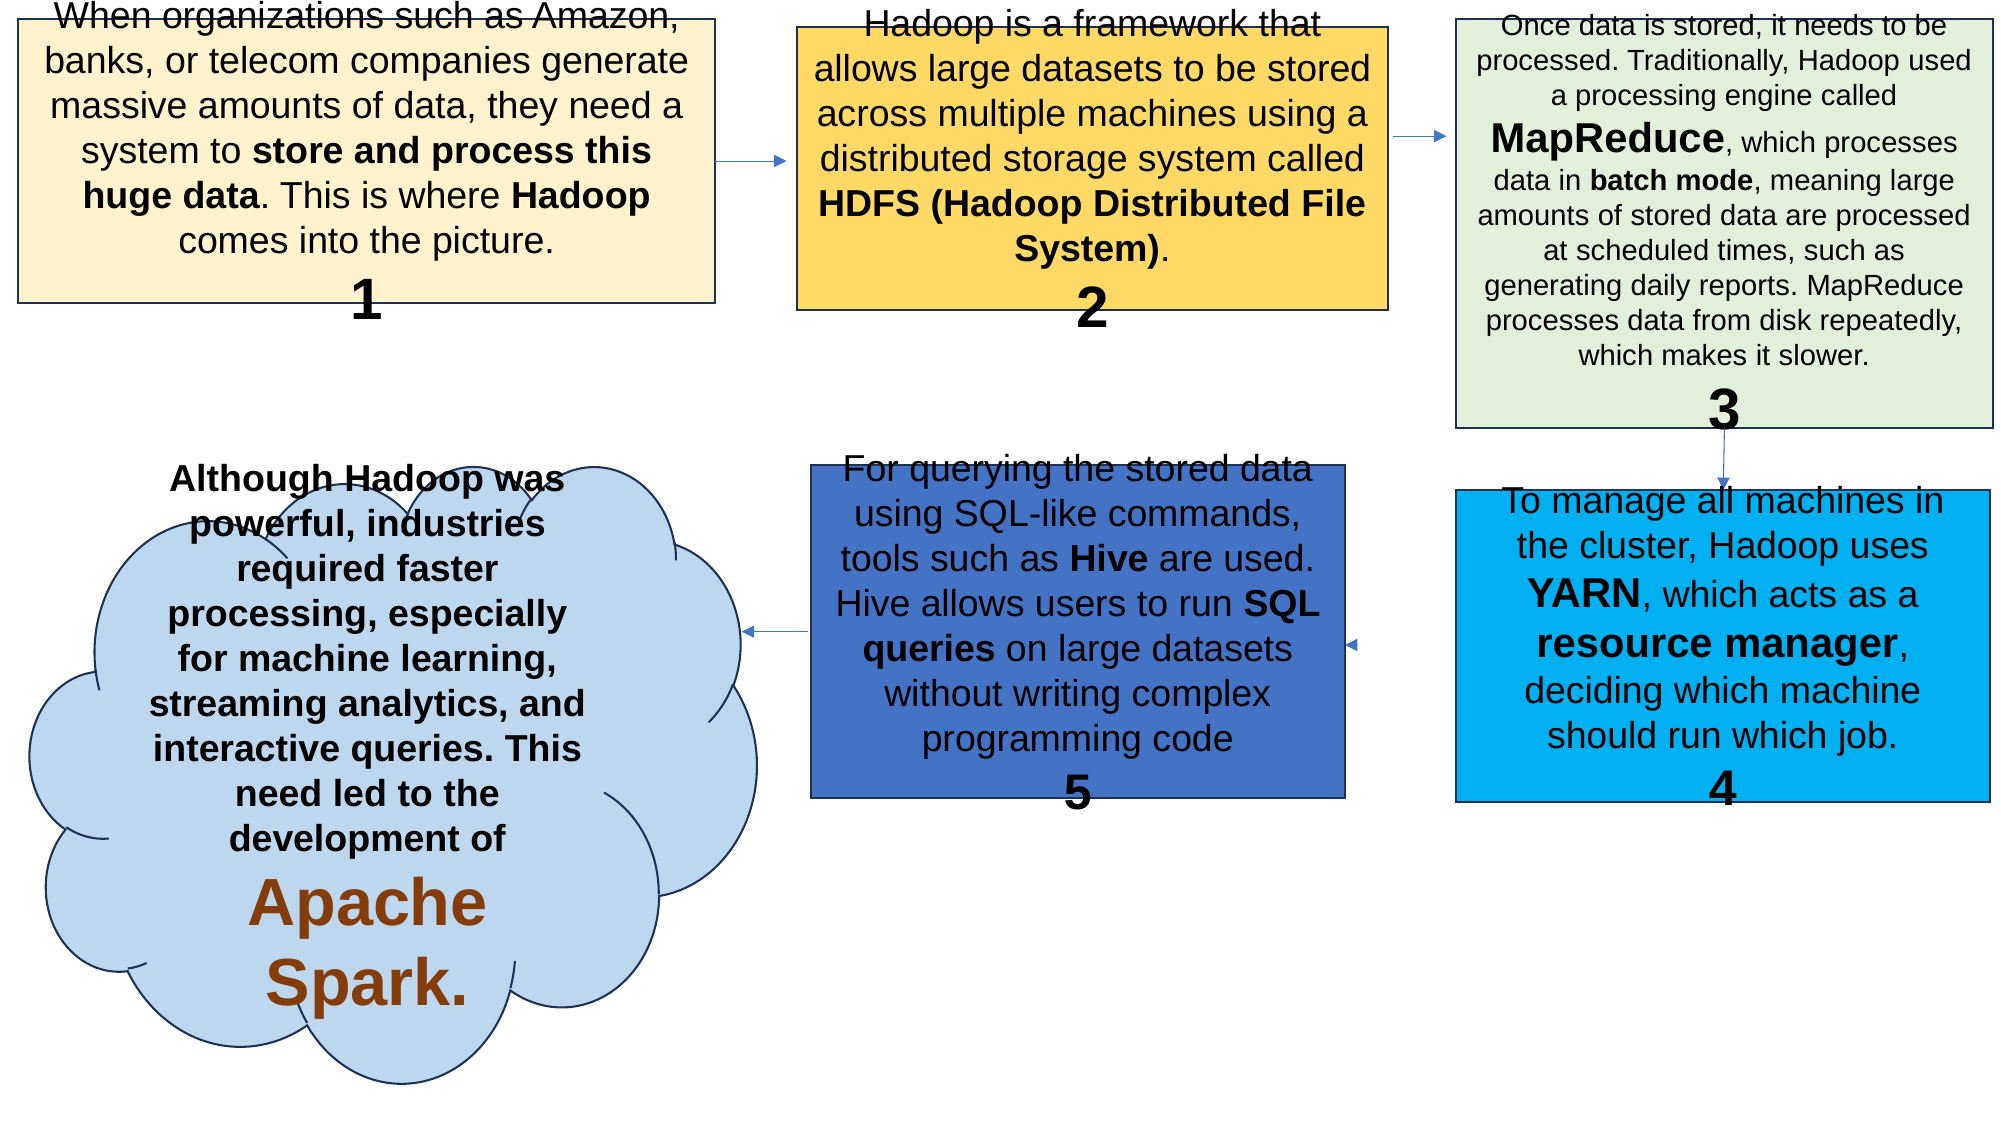

When organizations such as Amazon, banks, or telecom companies generate massive amounts of data, they need a system to store and process this huge data. This is where Hadoop comes into the picture.
1

Once data is stored, it needs to be processed. Traditionally, Hadoop used a processing engine called MapReduce, which processes data in batch mode, meaning large amounts of stored data are processed at scheduled times, such as generating daily reports. MapReduce processes data from disk repeatedly, which makes it slower.
3

2
Hadoop is a framework that allows large datasets to be stored across multiple machines using a distributed storage system called HDFS (Hadoop Distributed File System).
2
#

Although Hadoop was powerful, industries required faster processing, especially for machine learning, streaming analytics, and interactive queries. This need led to the development of Apache Spark.

For querying the stored data using SQL-like commands, tools such as Hive are used. Hive allows users to run SQL queries on large datasets without writing complex programming code
5
To manage all machines in the cluster, Hadoop uses YARN, which acts as a resource manager, deciding which machine should run which job.
4